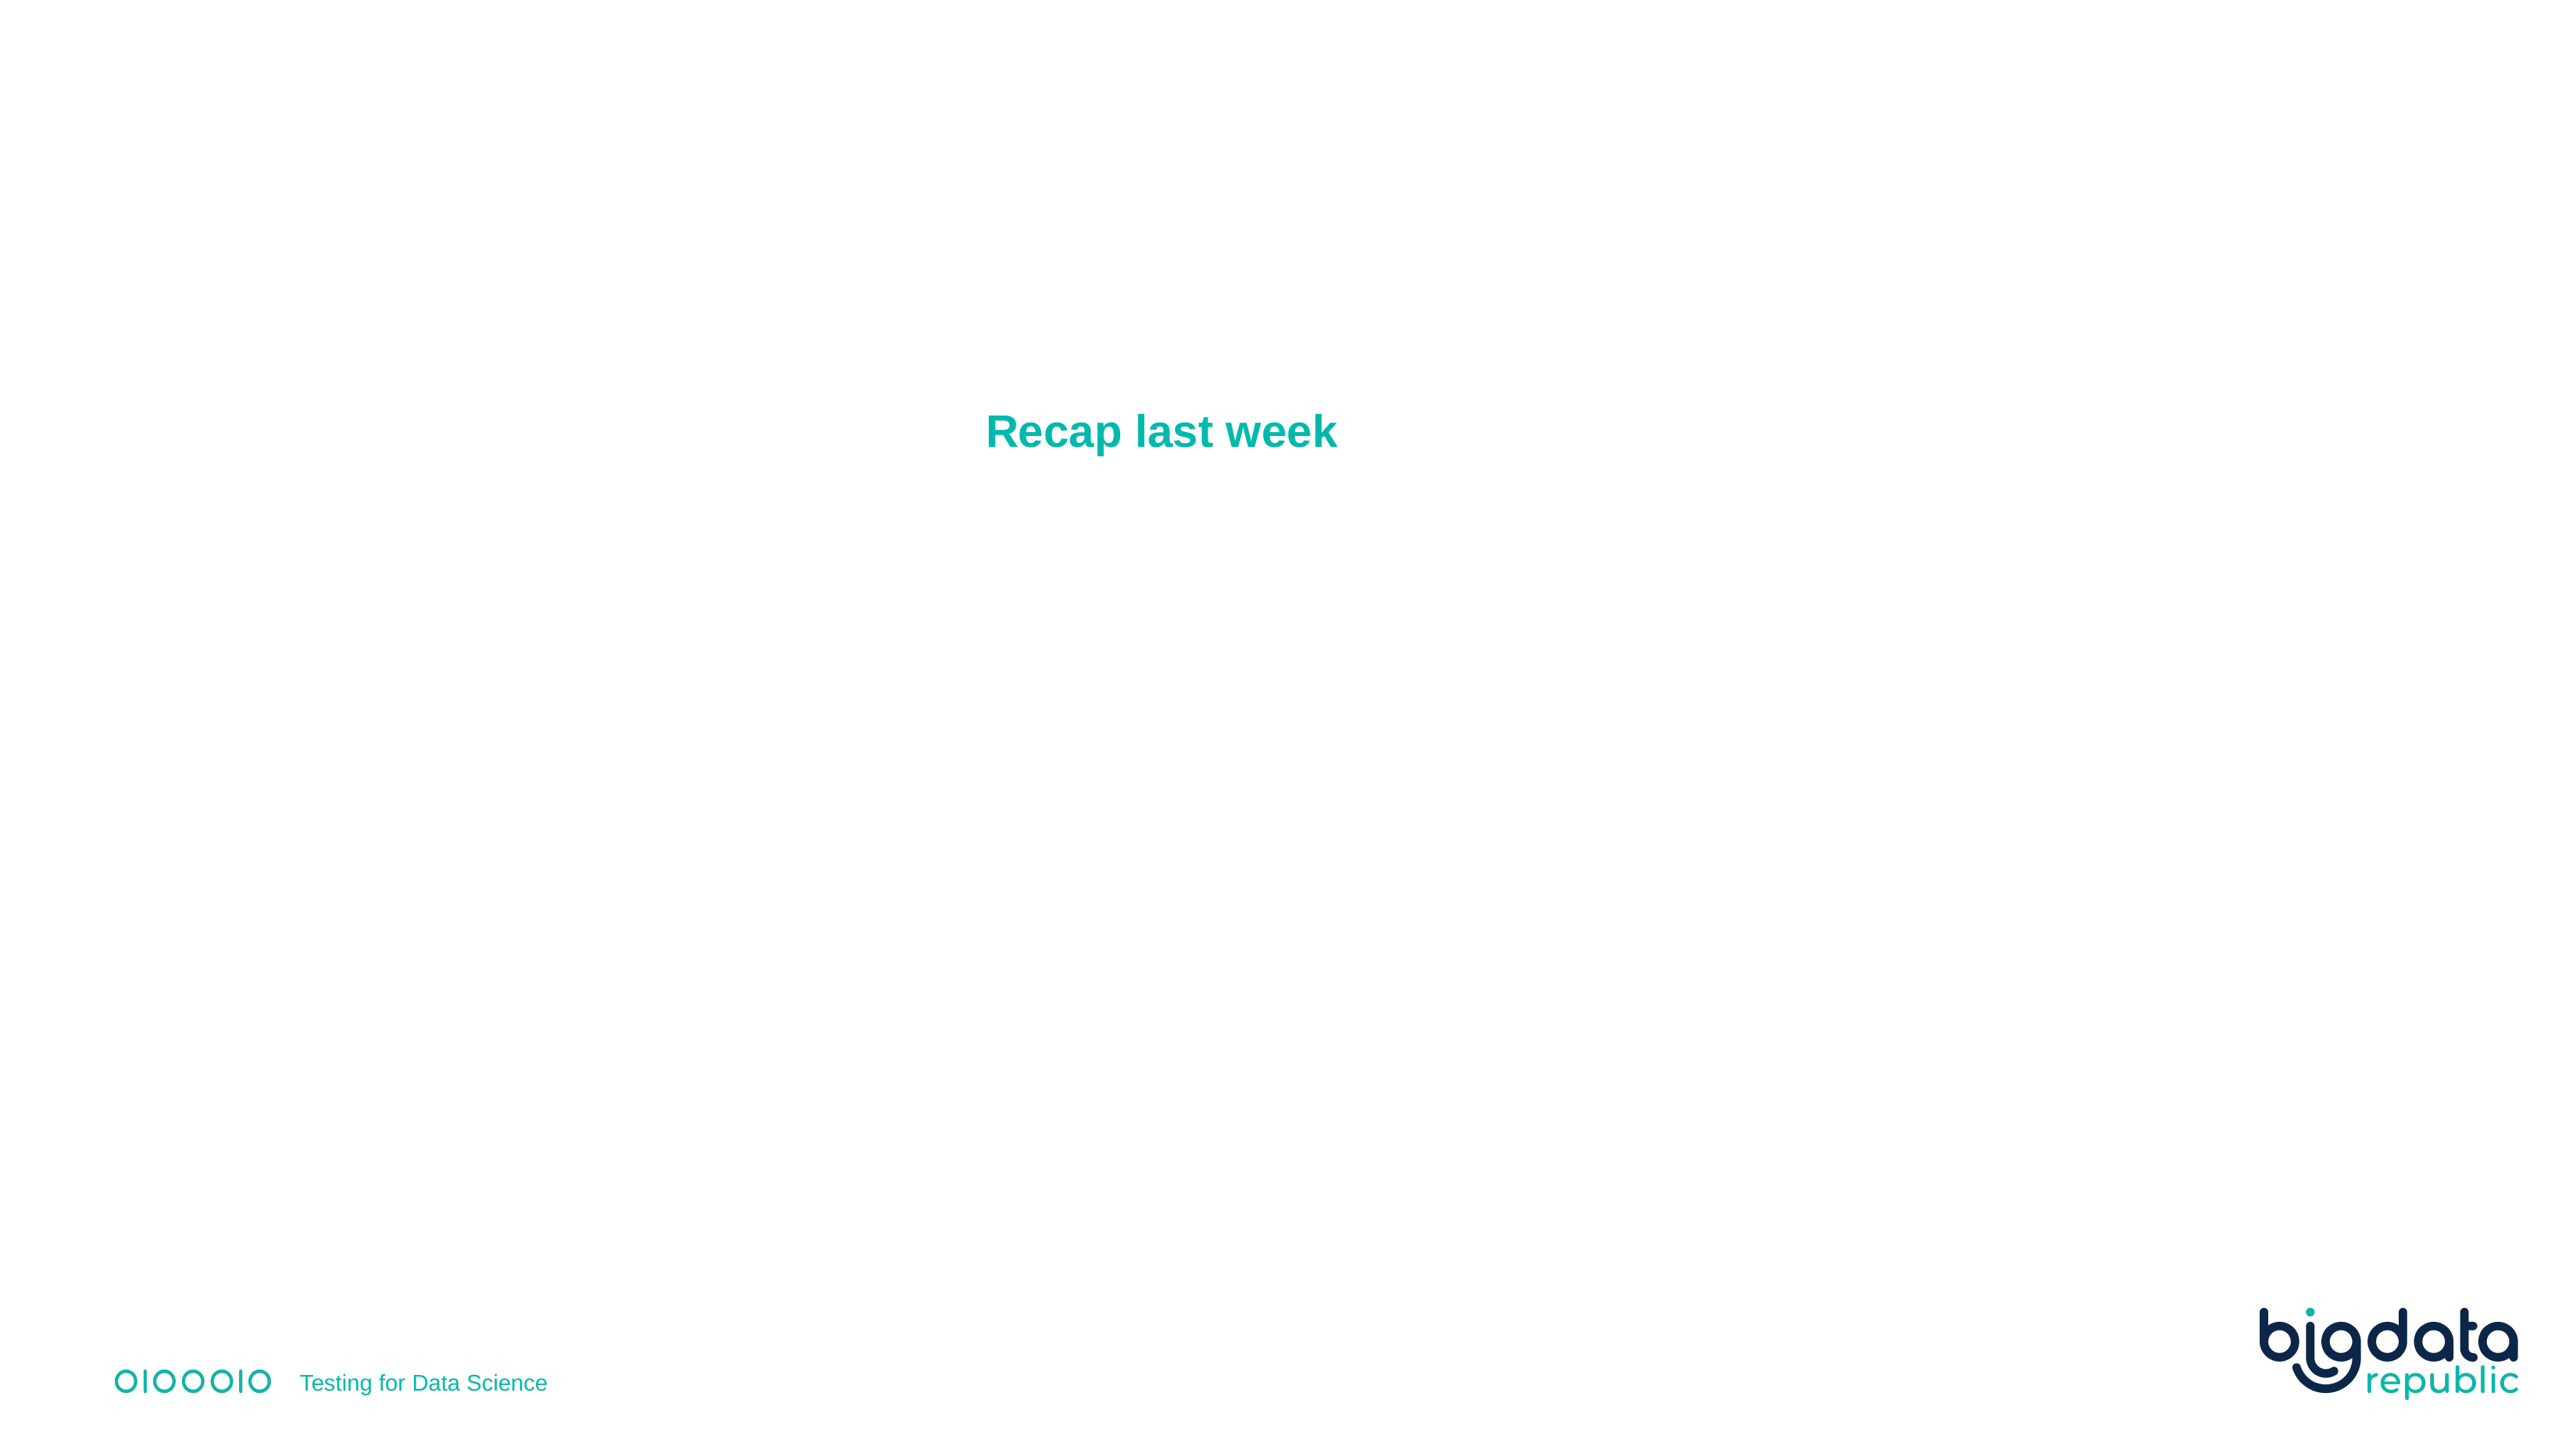

Recap last week
Testing for Data Science